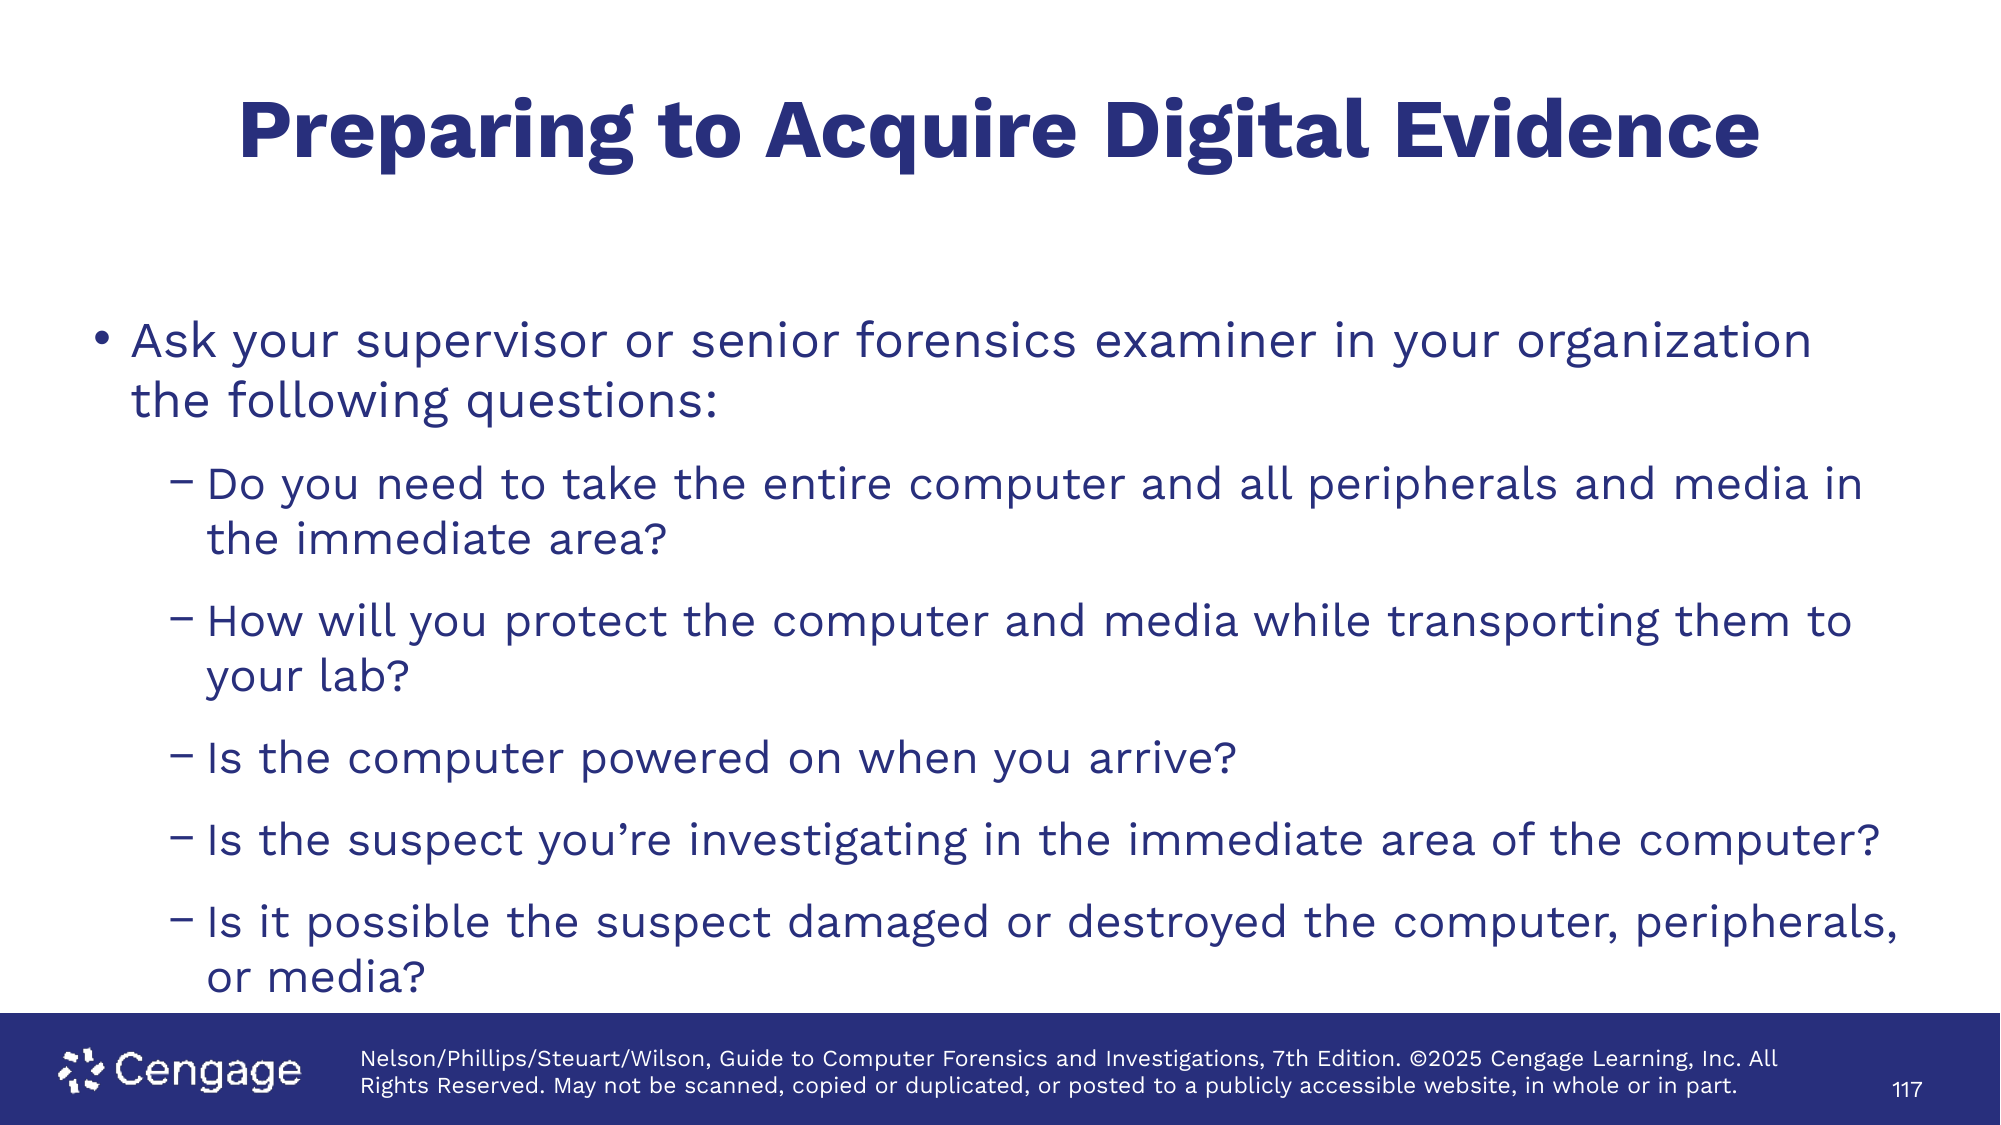

# Preparing to Acquire Digital Evidence
Ask your supervisor or senior forensics examiner in your organization the following questions:
Do you need to take the entire computer and all peripherals and media in the immediate area?
How will you protect the computer and media while transporting them to your lab?
Is the computer powered on when you arrive?
Is the suspect you’re investigating in the immediate area of the computer?
Is it possible the suspect damaged or destroyed the computer, peripherals, or media?